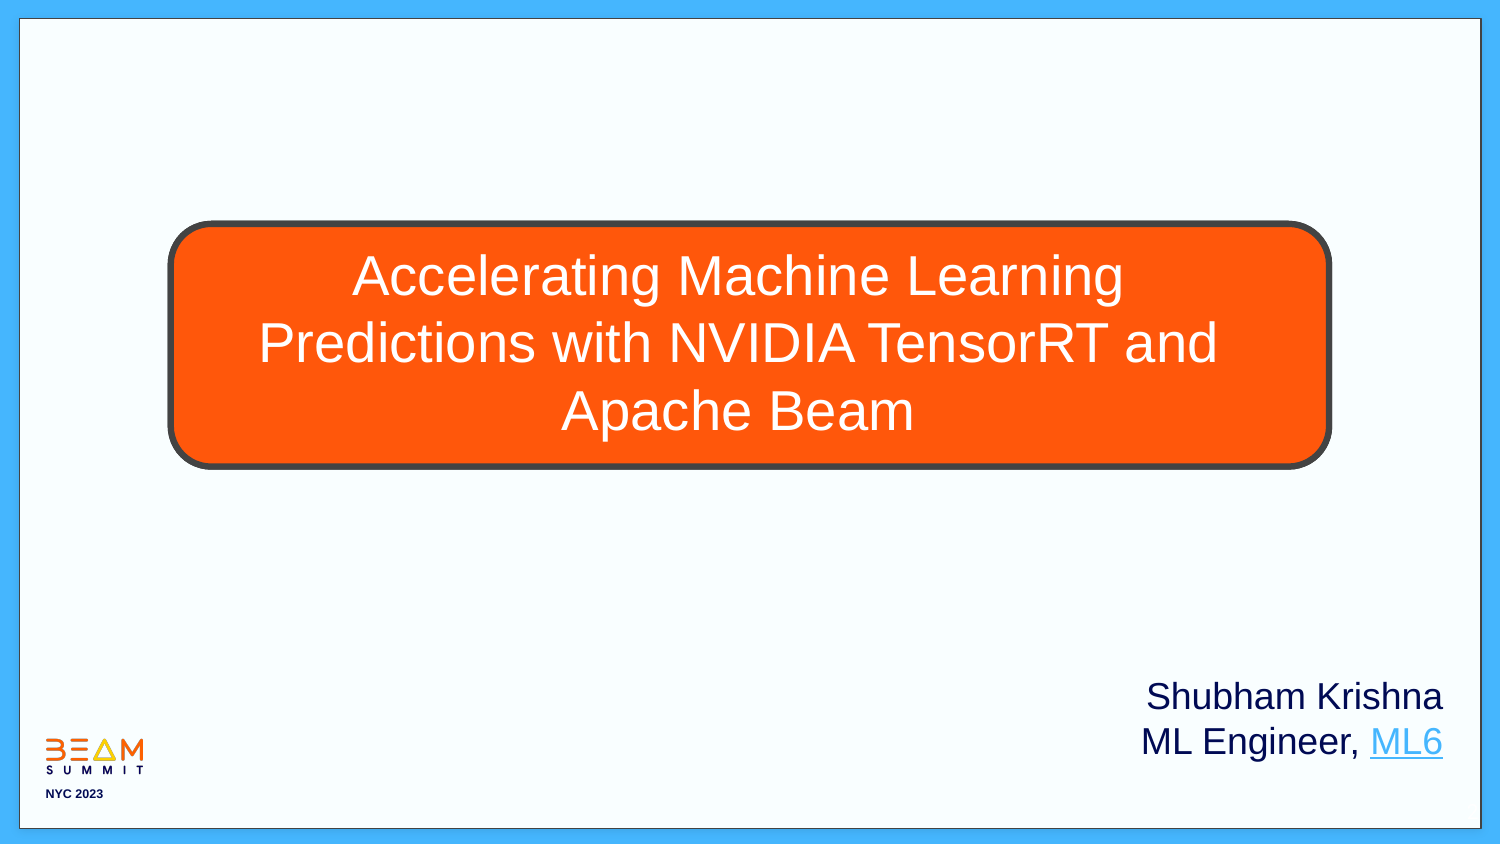

# Accelerating Machine Learning Predictions with NVIDIA TensorRT and Apache Beam

Shubham Krishna
ML Engineer, ML6
2